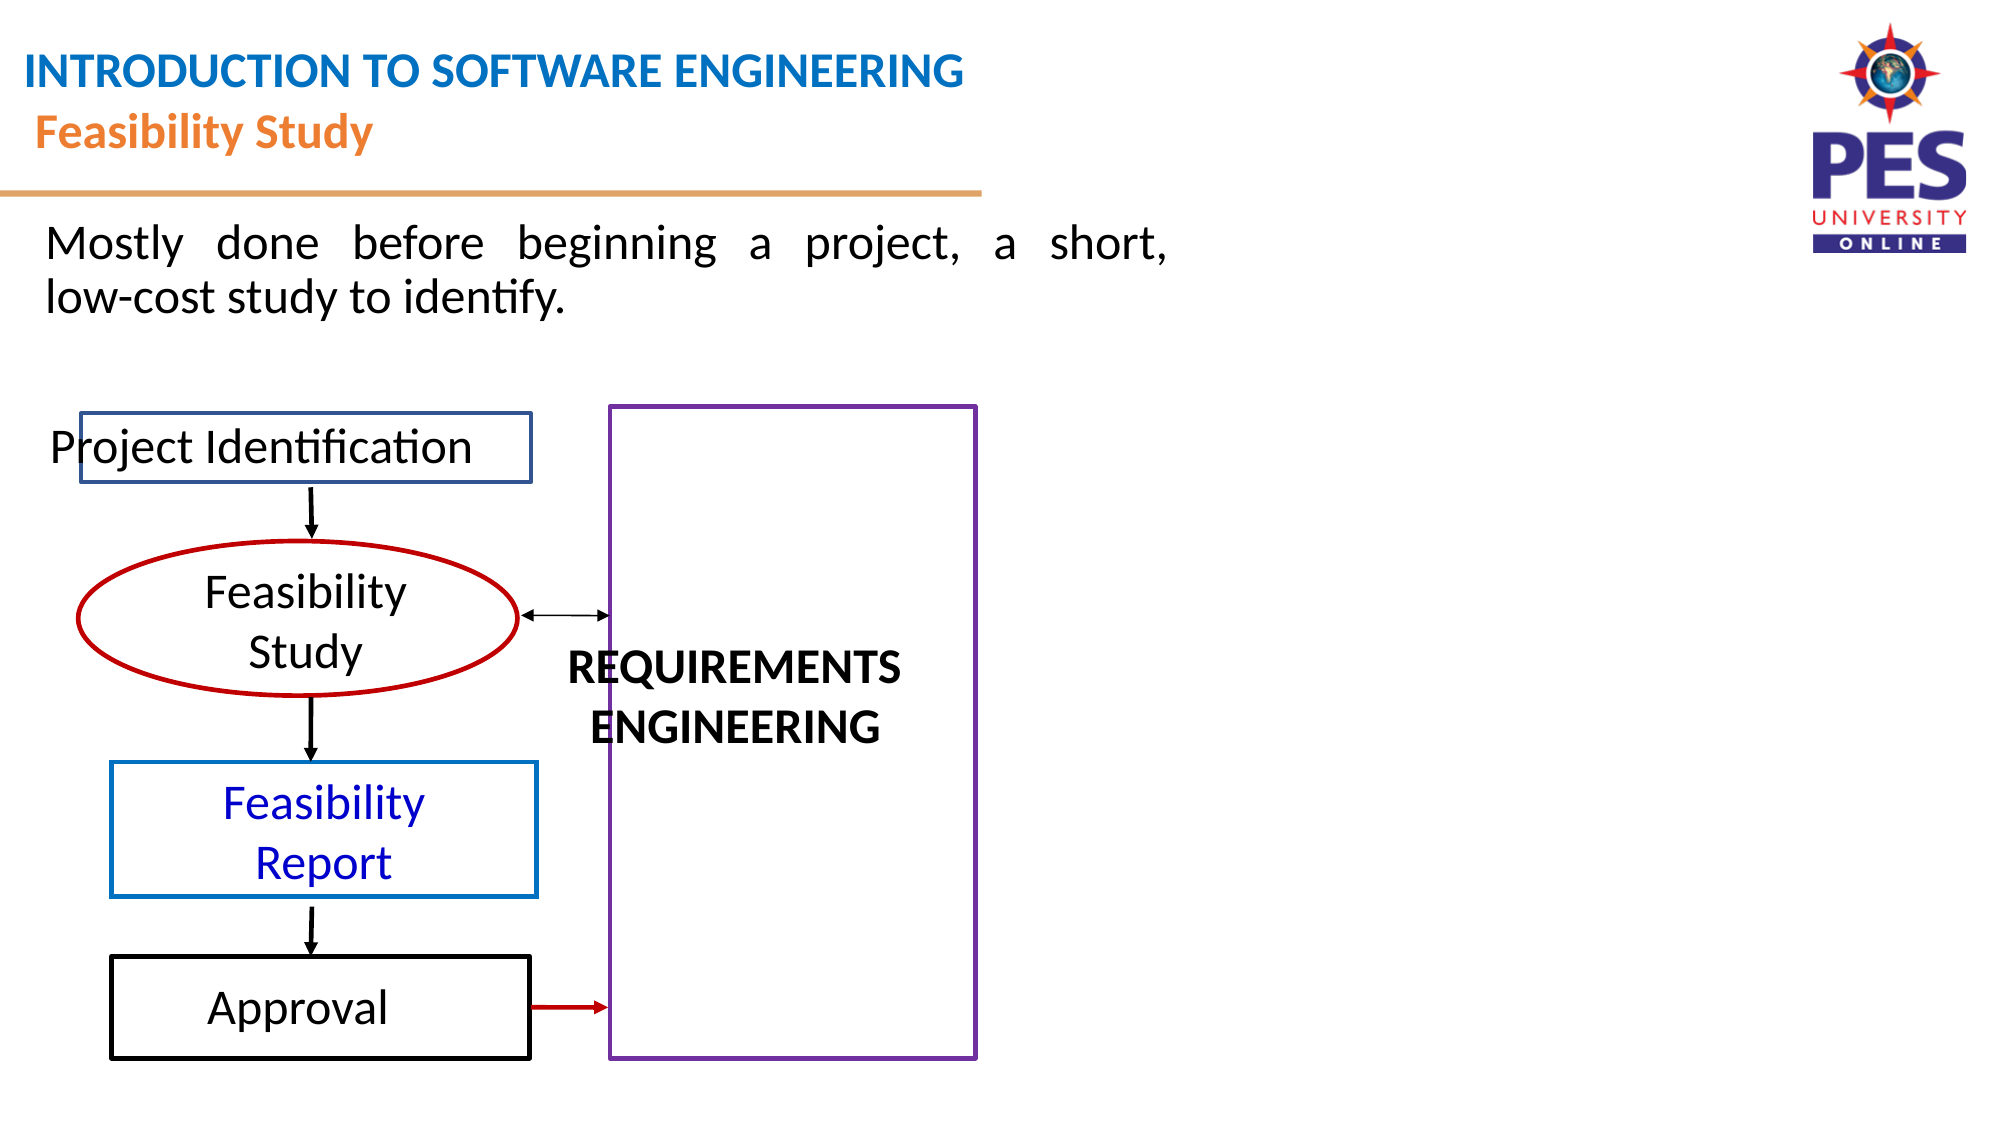

Feasibility Study
Mostly done before beginning a project, a short,
low-cost study to identify.

Project Identification

Feasibility
Study

REQUIREMENTS
  ENGINEERING

Feasibility
Report

Approval